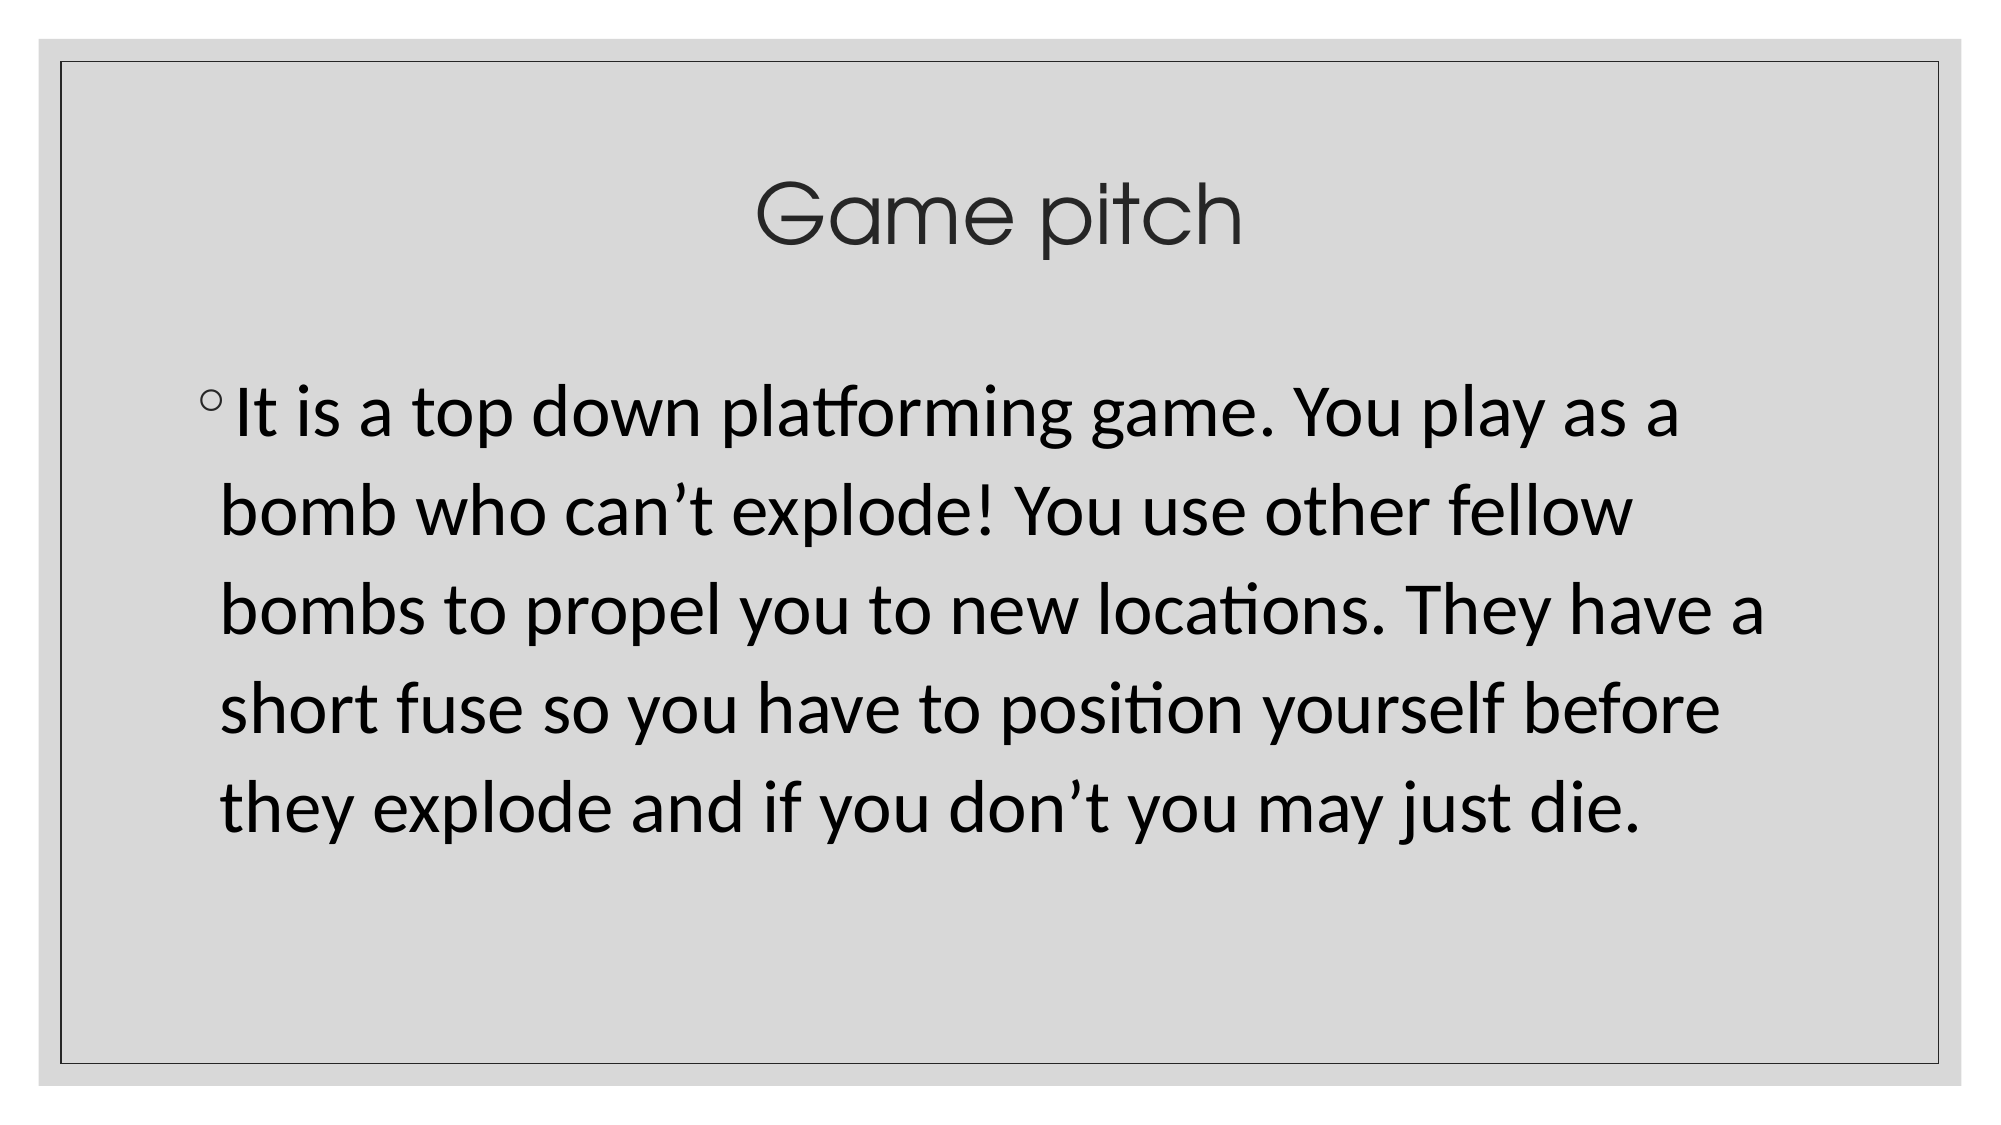

# Game pitch
It is a top down platforming game. You play as a bomb who can’t explode! You use other fellow bombs to propel you to new locations. They have a short fuse so you have to position yourself before they explode and if you don’t you may just die.